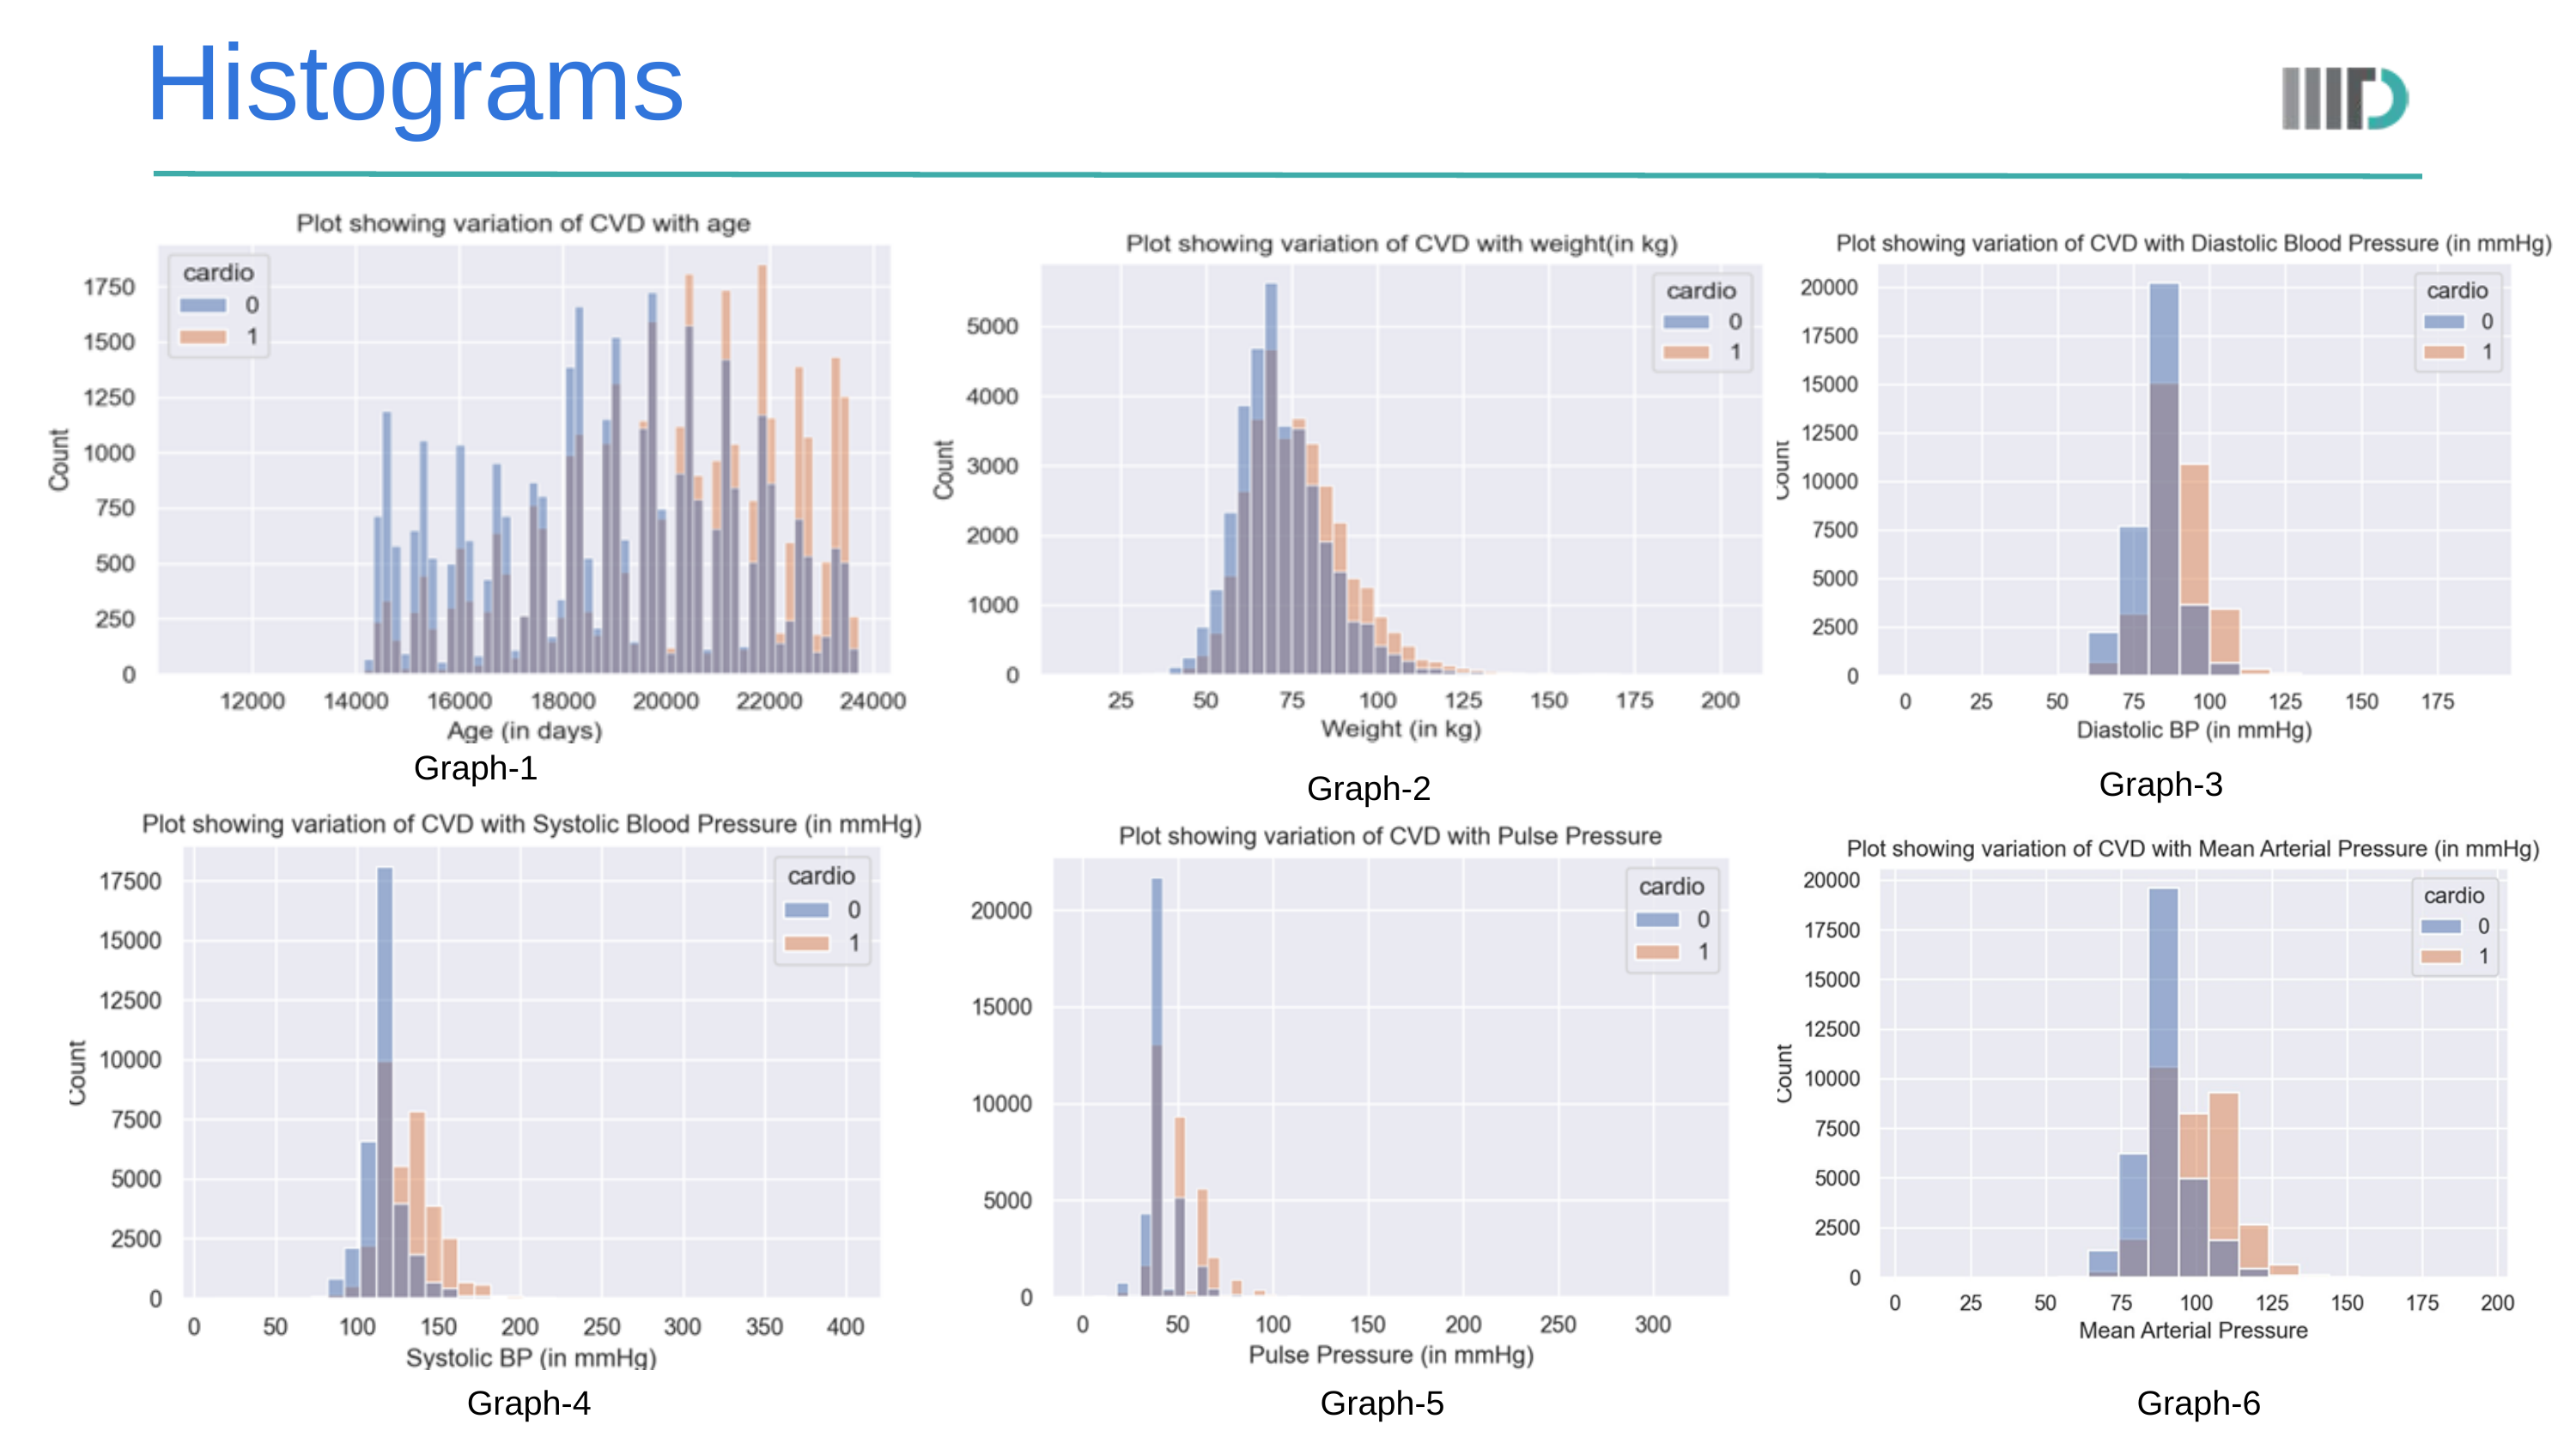

Histograms

Graph-1
Graph-3
Graph-2

Graph-4
Graph-5
Graph-6